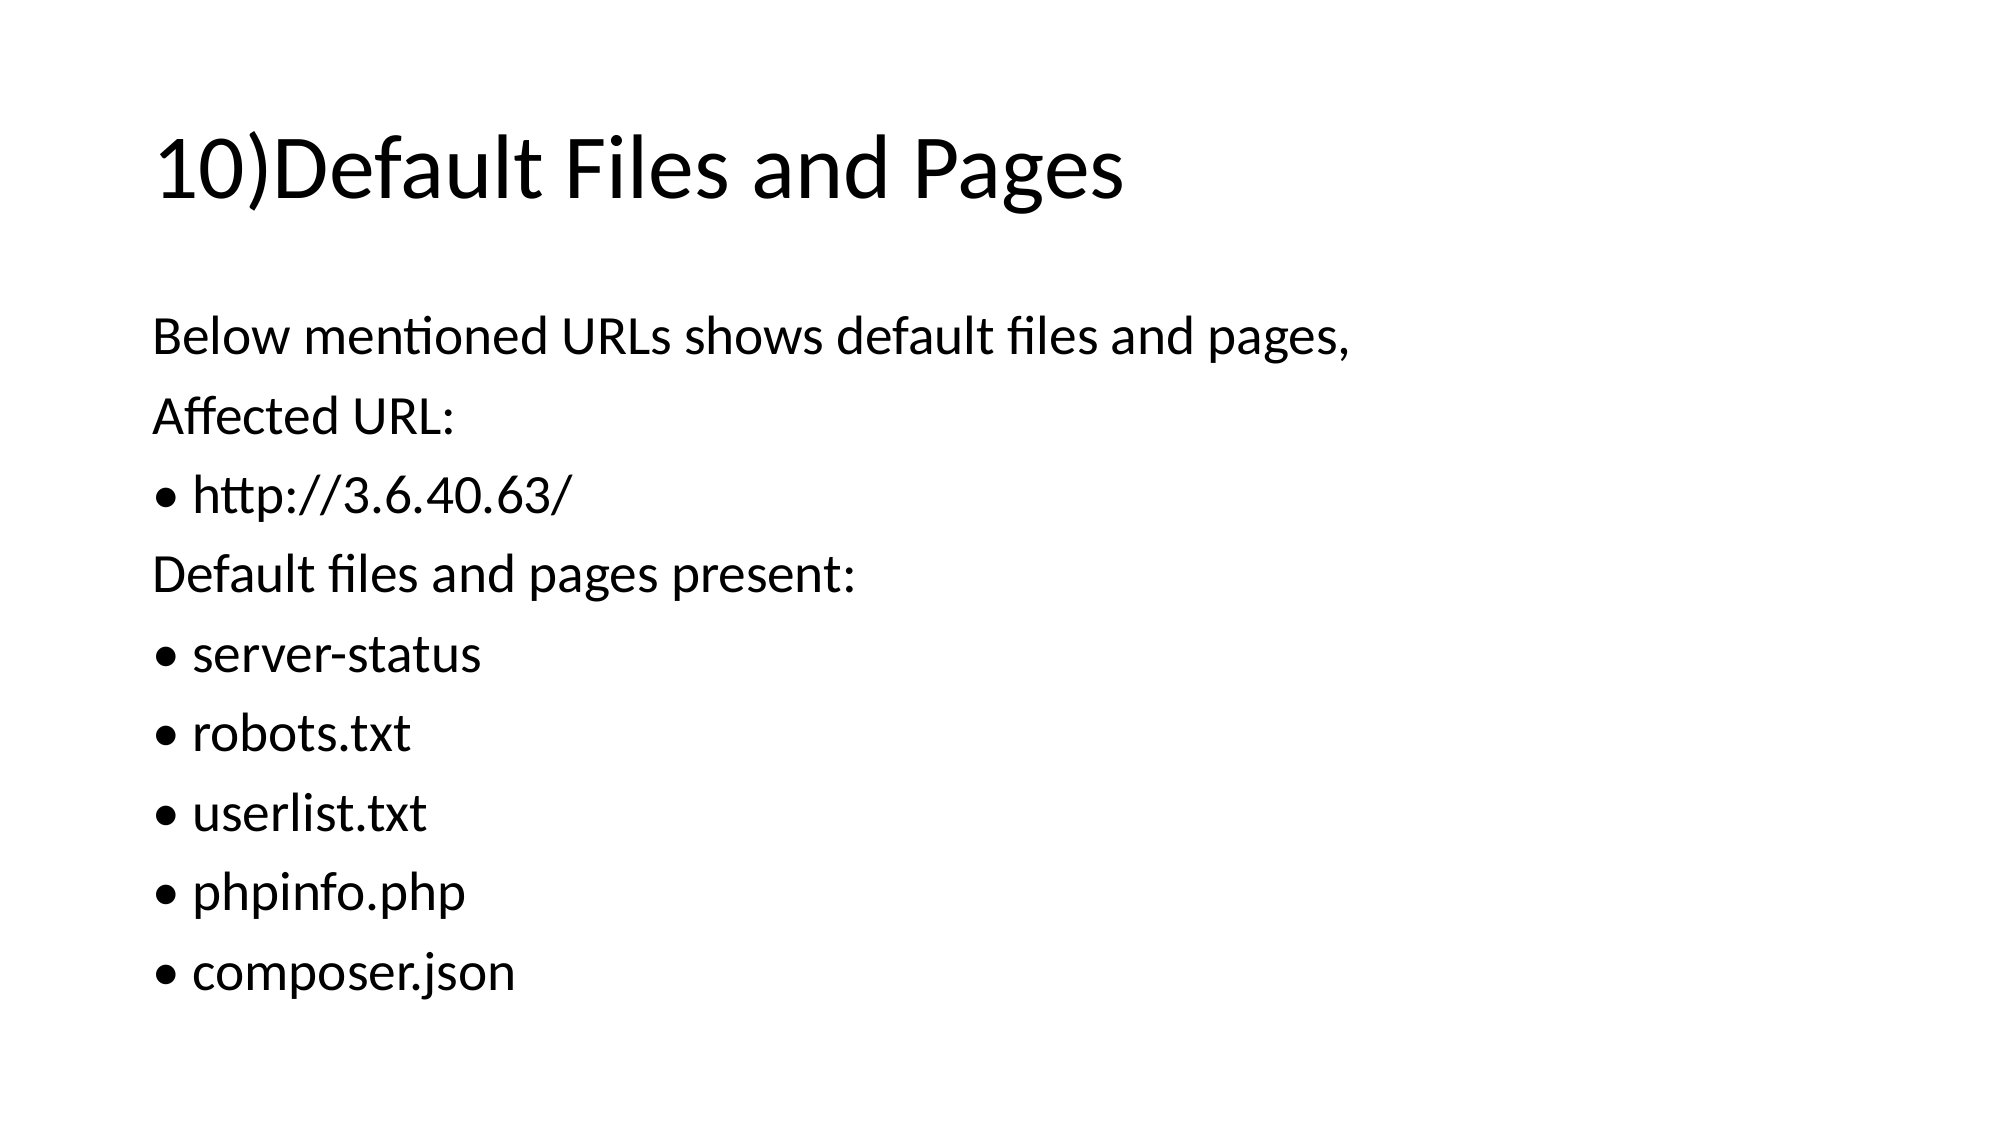

# 10)Default Files and Pages
Below mentioned URLs shows default files and pages,
Affected URL:
• http://3.6.40.63/
Default files and pages present:
• server-status
• robots.txt
• userlist.txt
• phpinfo.php
• composer.json